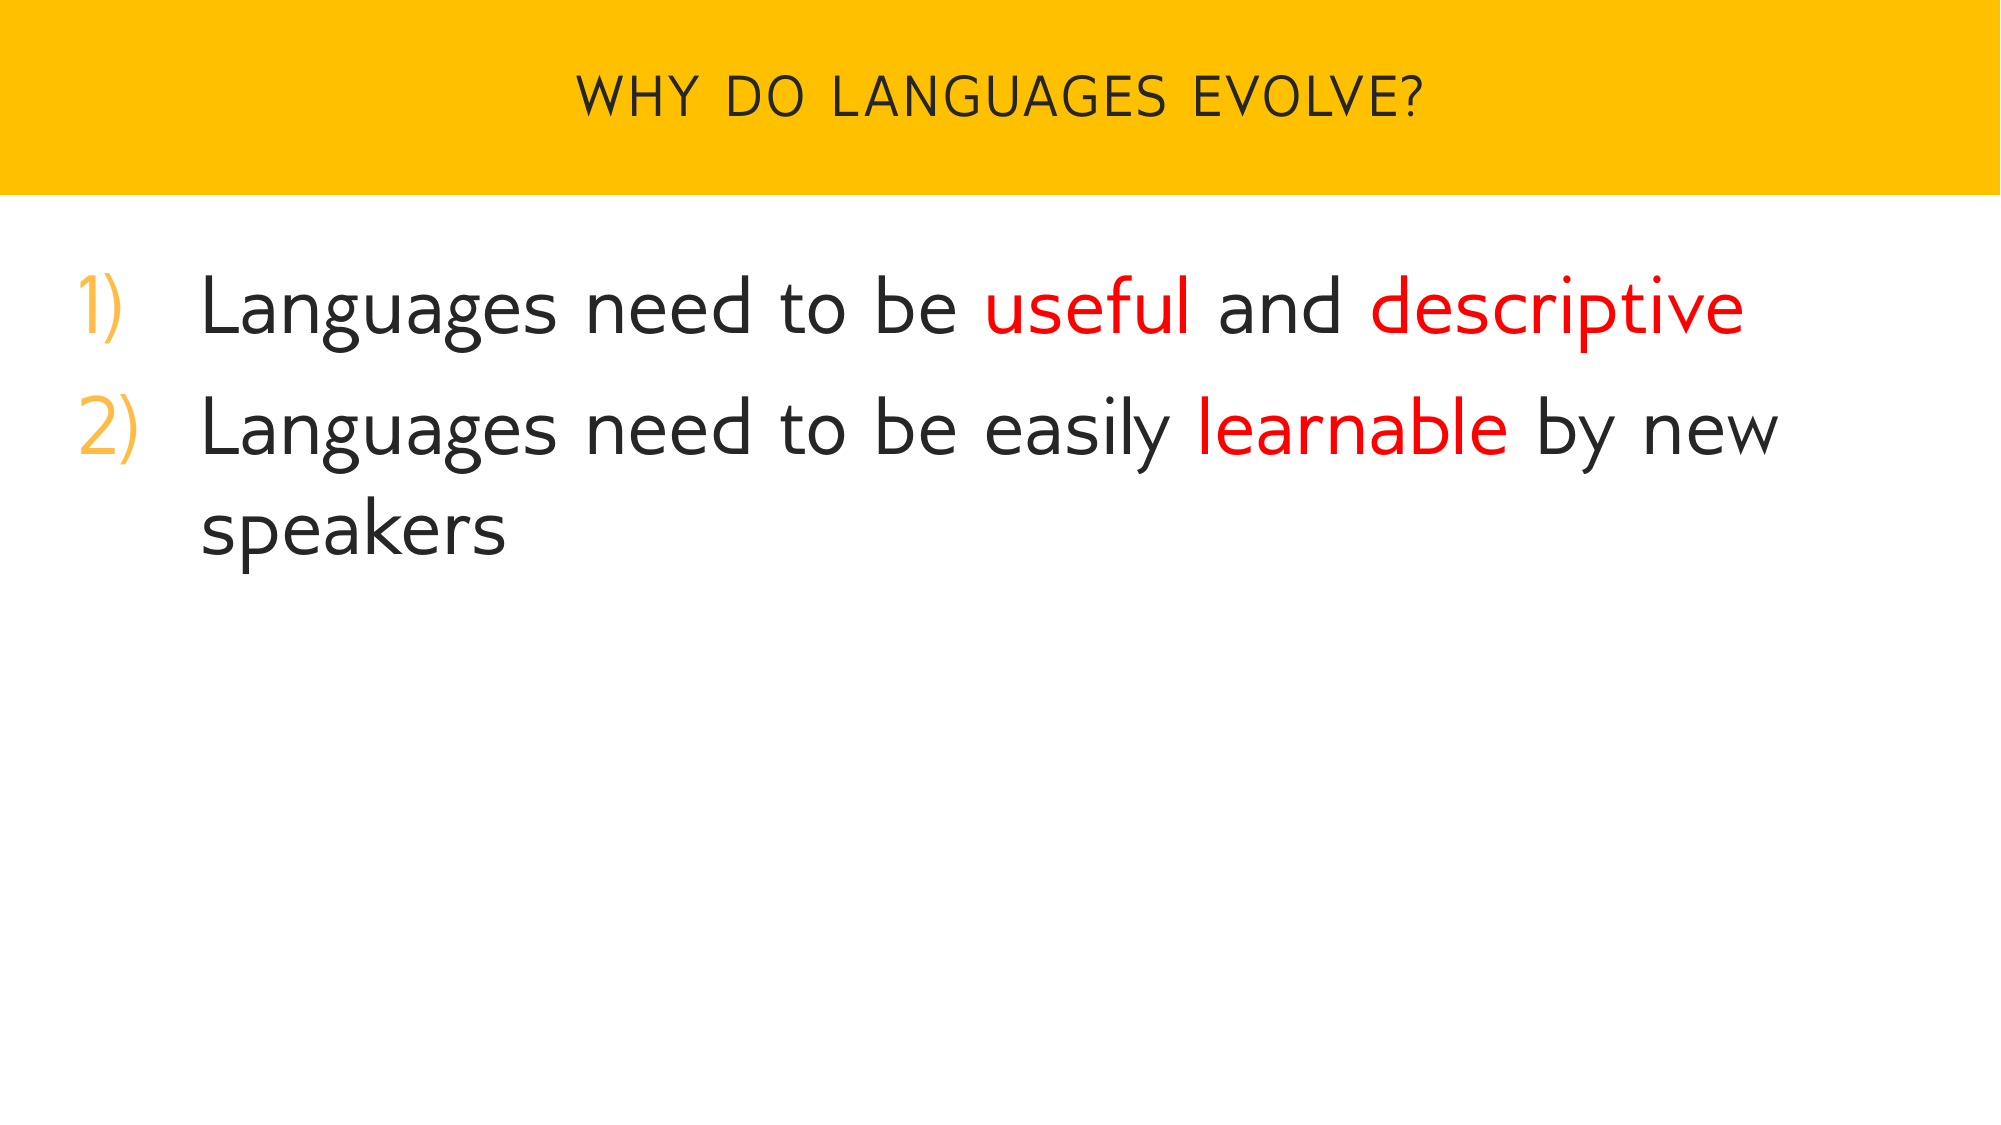

# Why do languages evolve?
Languages need to be useful and descriptive
Languages need to be easily learnable by new speakers